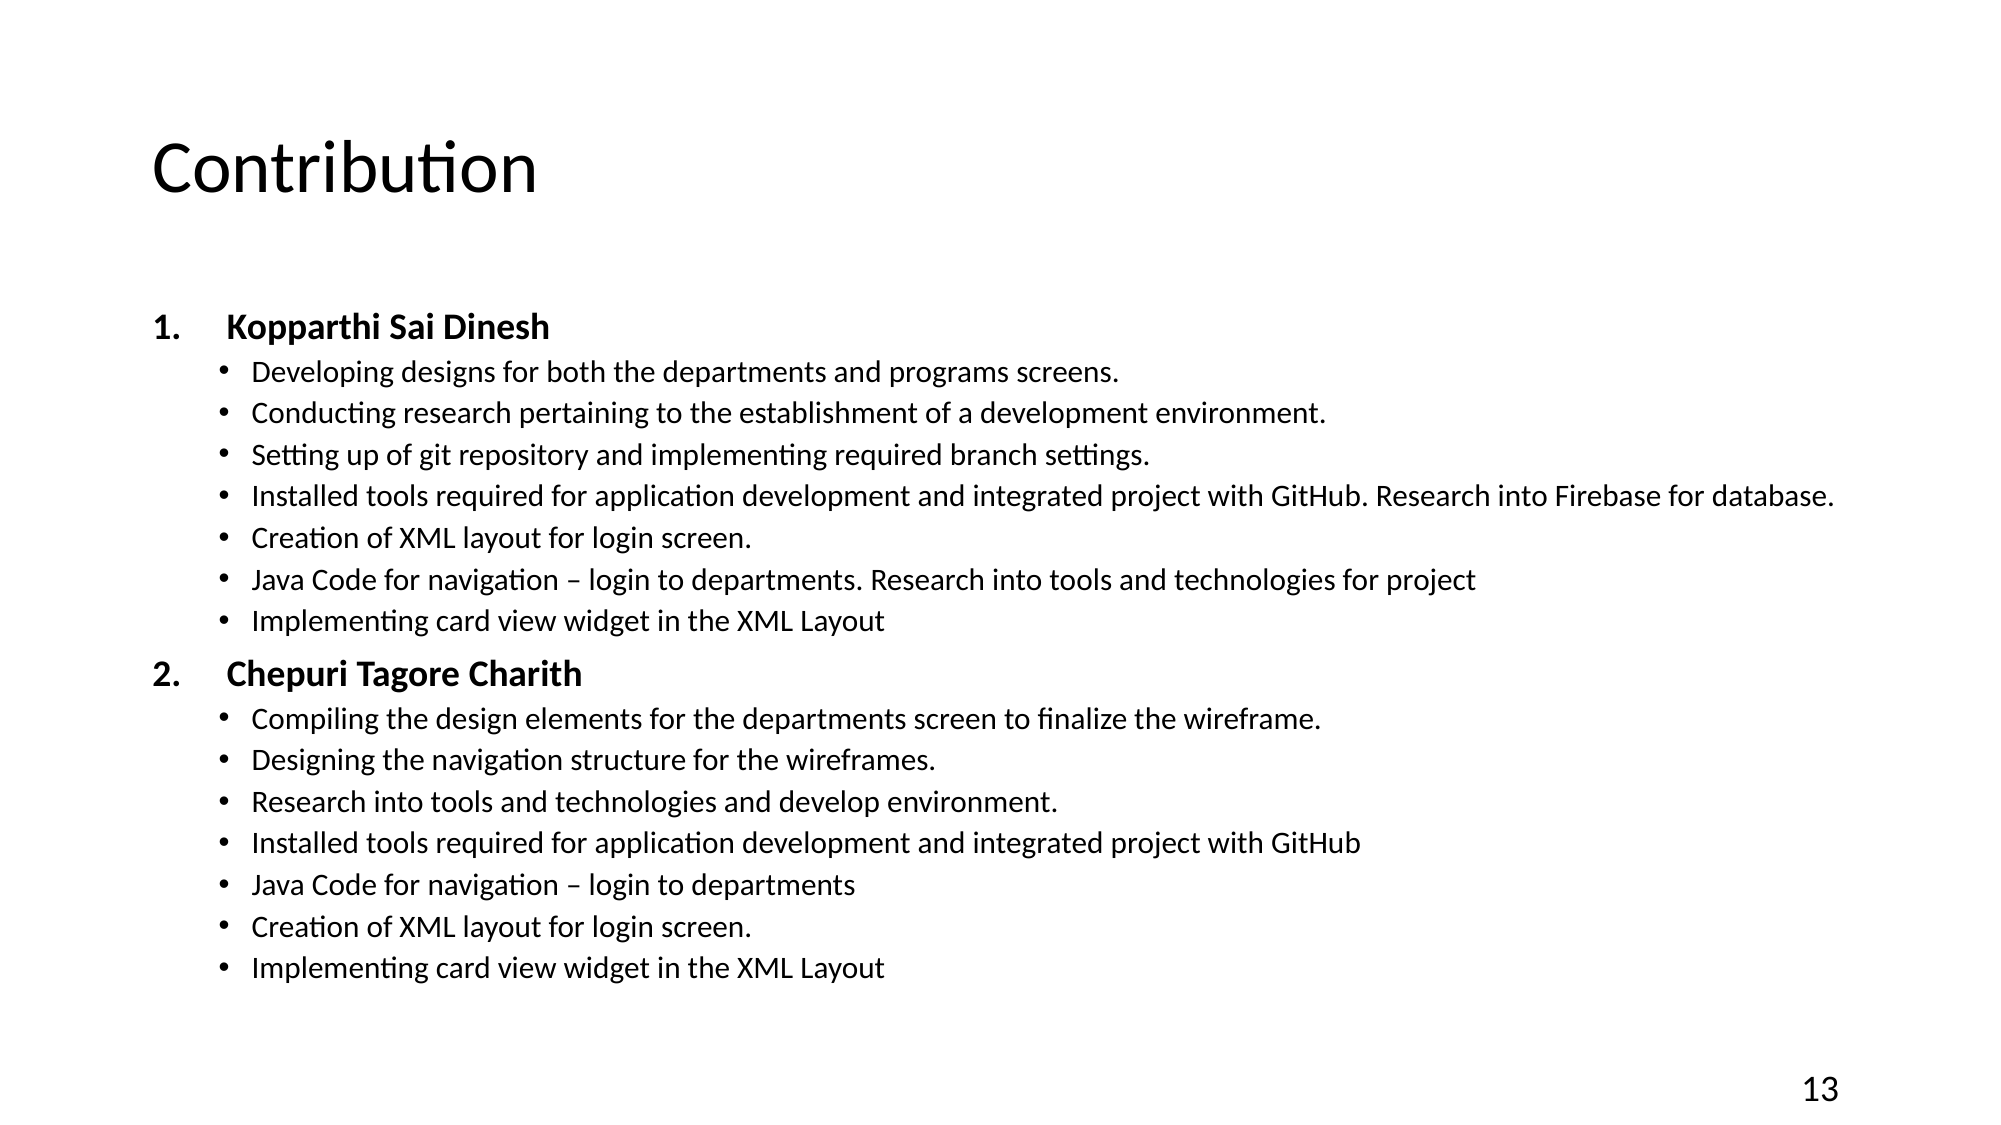

# Contribution
Kopparthi Sai Dinesh
Developing designs for both the departments and programs screens.
Conducting research pertaining to the establishment of a development environment.
Setting up of git repository and implementing required branch settings.
Installed tools required for application development and integrated project with GitHub. Research into Firebase for database.
Creation of XML layout for login screen.
Java Code for navigation – login to departments. Research into tools and technologies for project
Implementing card view widget in the XML Layout
Chepuri Tagore Charith
Compiling the design elements for the departments screen to finalize the wireframe.
Designing the navigation structure for the wireframes.
Research into tools and technologies and develop environment.
Installed tools required for application development and integrated project with GitHub
Java Code for navigation – login to departments
Creation of XML layout for login screen.
Implementing card view widget in the XML Layout
13